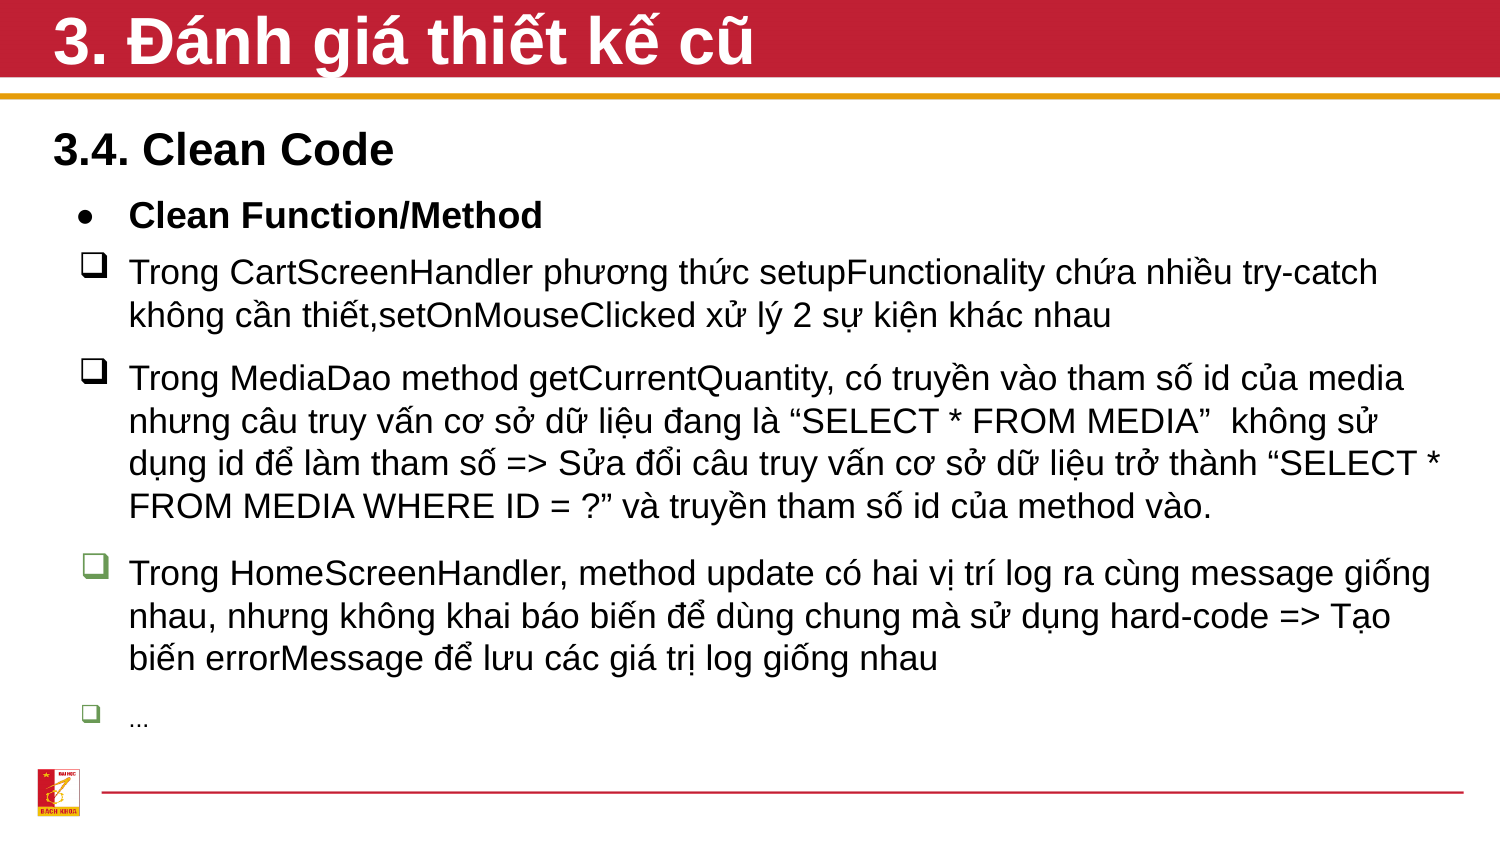

# 3. Đánh giá thiết kế cũ
3.4. Clean Code
Clean Function/Method
Trong CartScreenHandler phương thức setupFunctionality chứa nhiều try-catch không cần thiết,setOnMouseClicked xử lý 2 sự kiện khác nhau
Trong MediaDao method getCurrentQuantity, có truyền vào tham số id của media nhưng câu truy vấn cơ sở dữ liệu đang là “SELECT * FROM MEDIA”  không sử dụng id để làm tham số => Sửa đổi câu truy vấn cơ sở dữ liệu trở thành “SELECT * FROM MEDIA WHERE ID = ?” và truyền tham số id của method vào.
Trong HomeScreenHandler, method update có hai vị trí log ra cùng message giống nhau, nhưng không khai báo biến để dùng chung mà sử dụng hard-code => Tạo biến errorMessage để lưu các giá trị log giống nhau
...